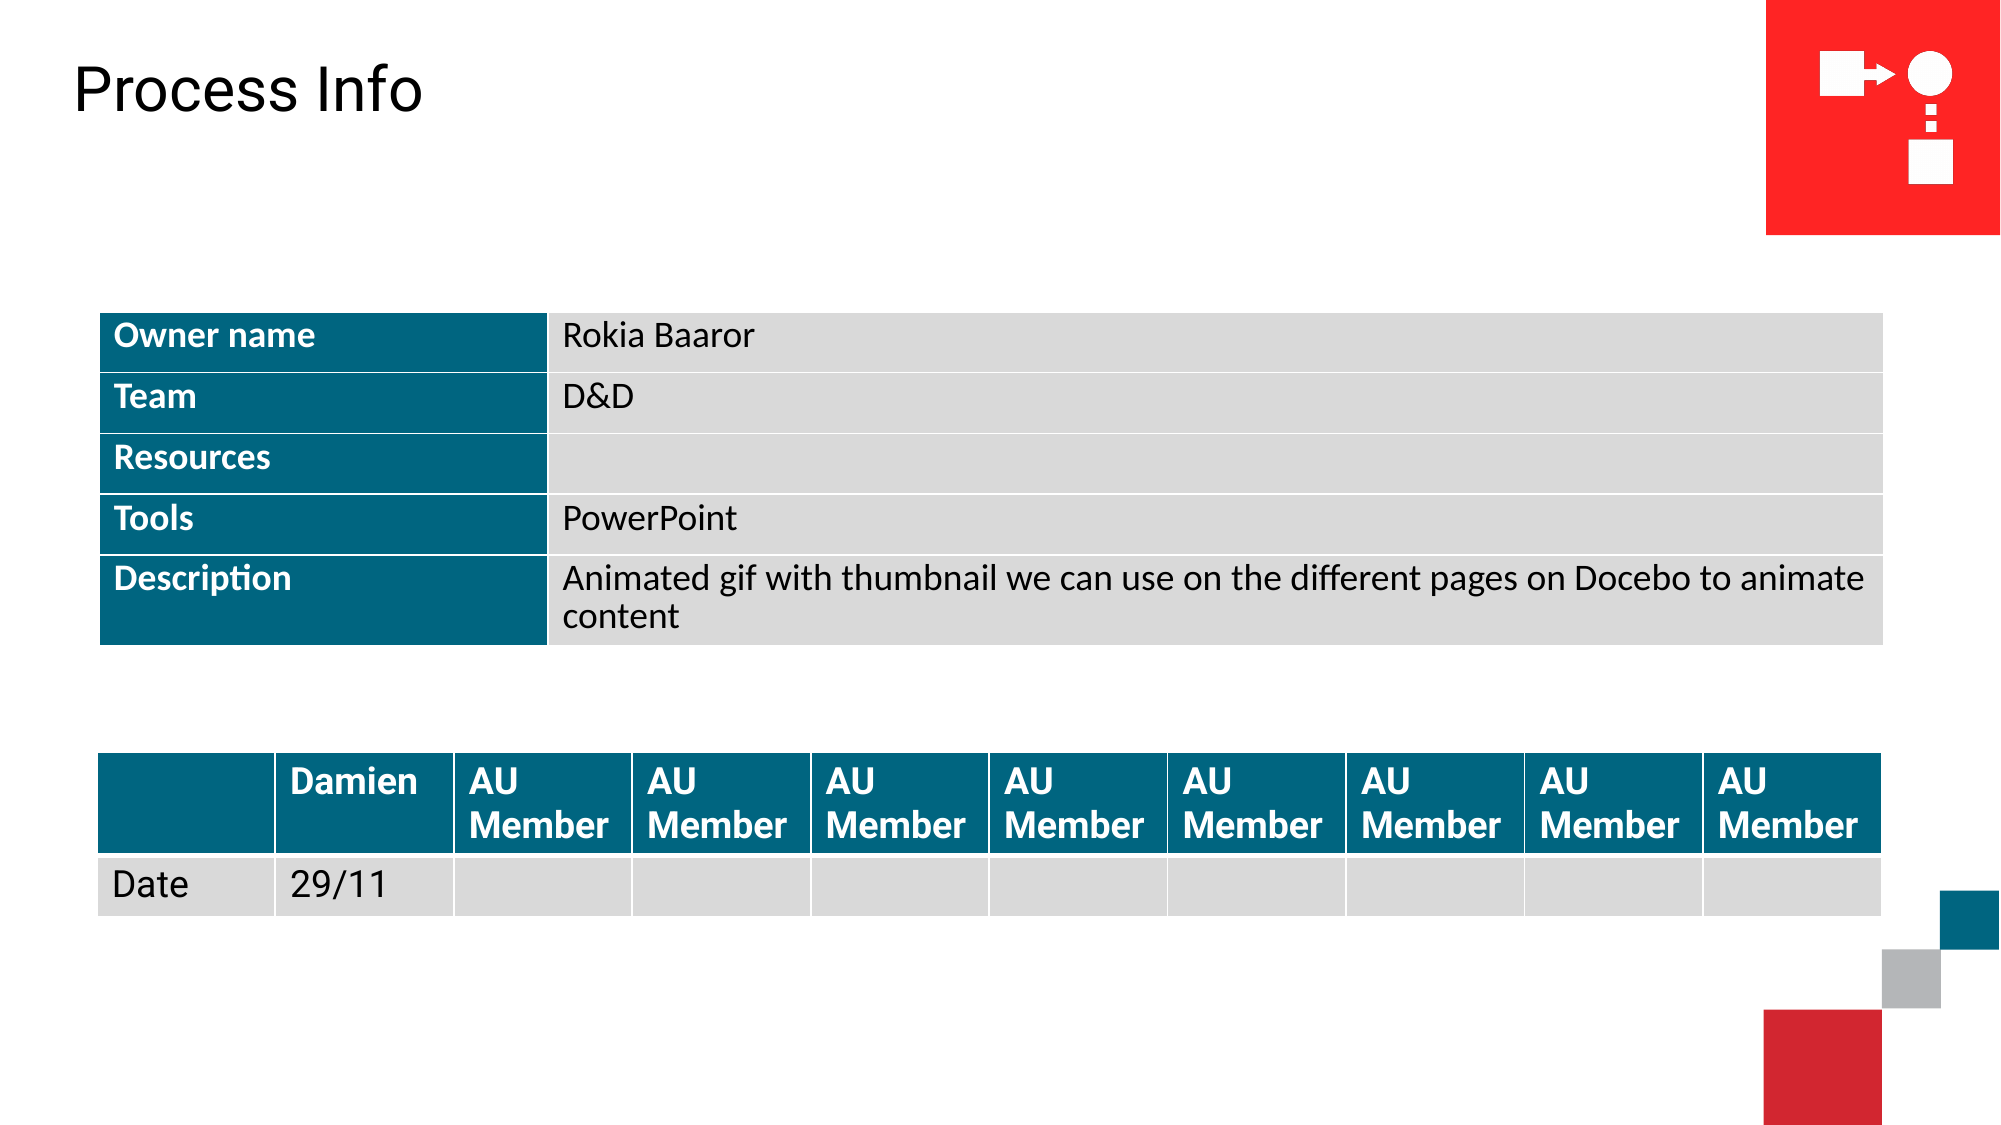

# Process Info
| Owner name | Rokia Baaror |
| --- | --- |
| Team | D&D |
| Resources |  |
| Tools | PowerPoint |
| Description | Animated gif with thumbnail we can use on the different pages on Docebo to animate content |
|  | Damien | AU Member | AU Member | AU Member | AU Member | AU Member | AU Member | AU Member | AU Member |
| --- | --- | --- | --- | --- | --- | --- | --- | --- | --- |
| Date | 29/11 |  |  |  |  |  |  |  |  |